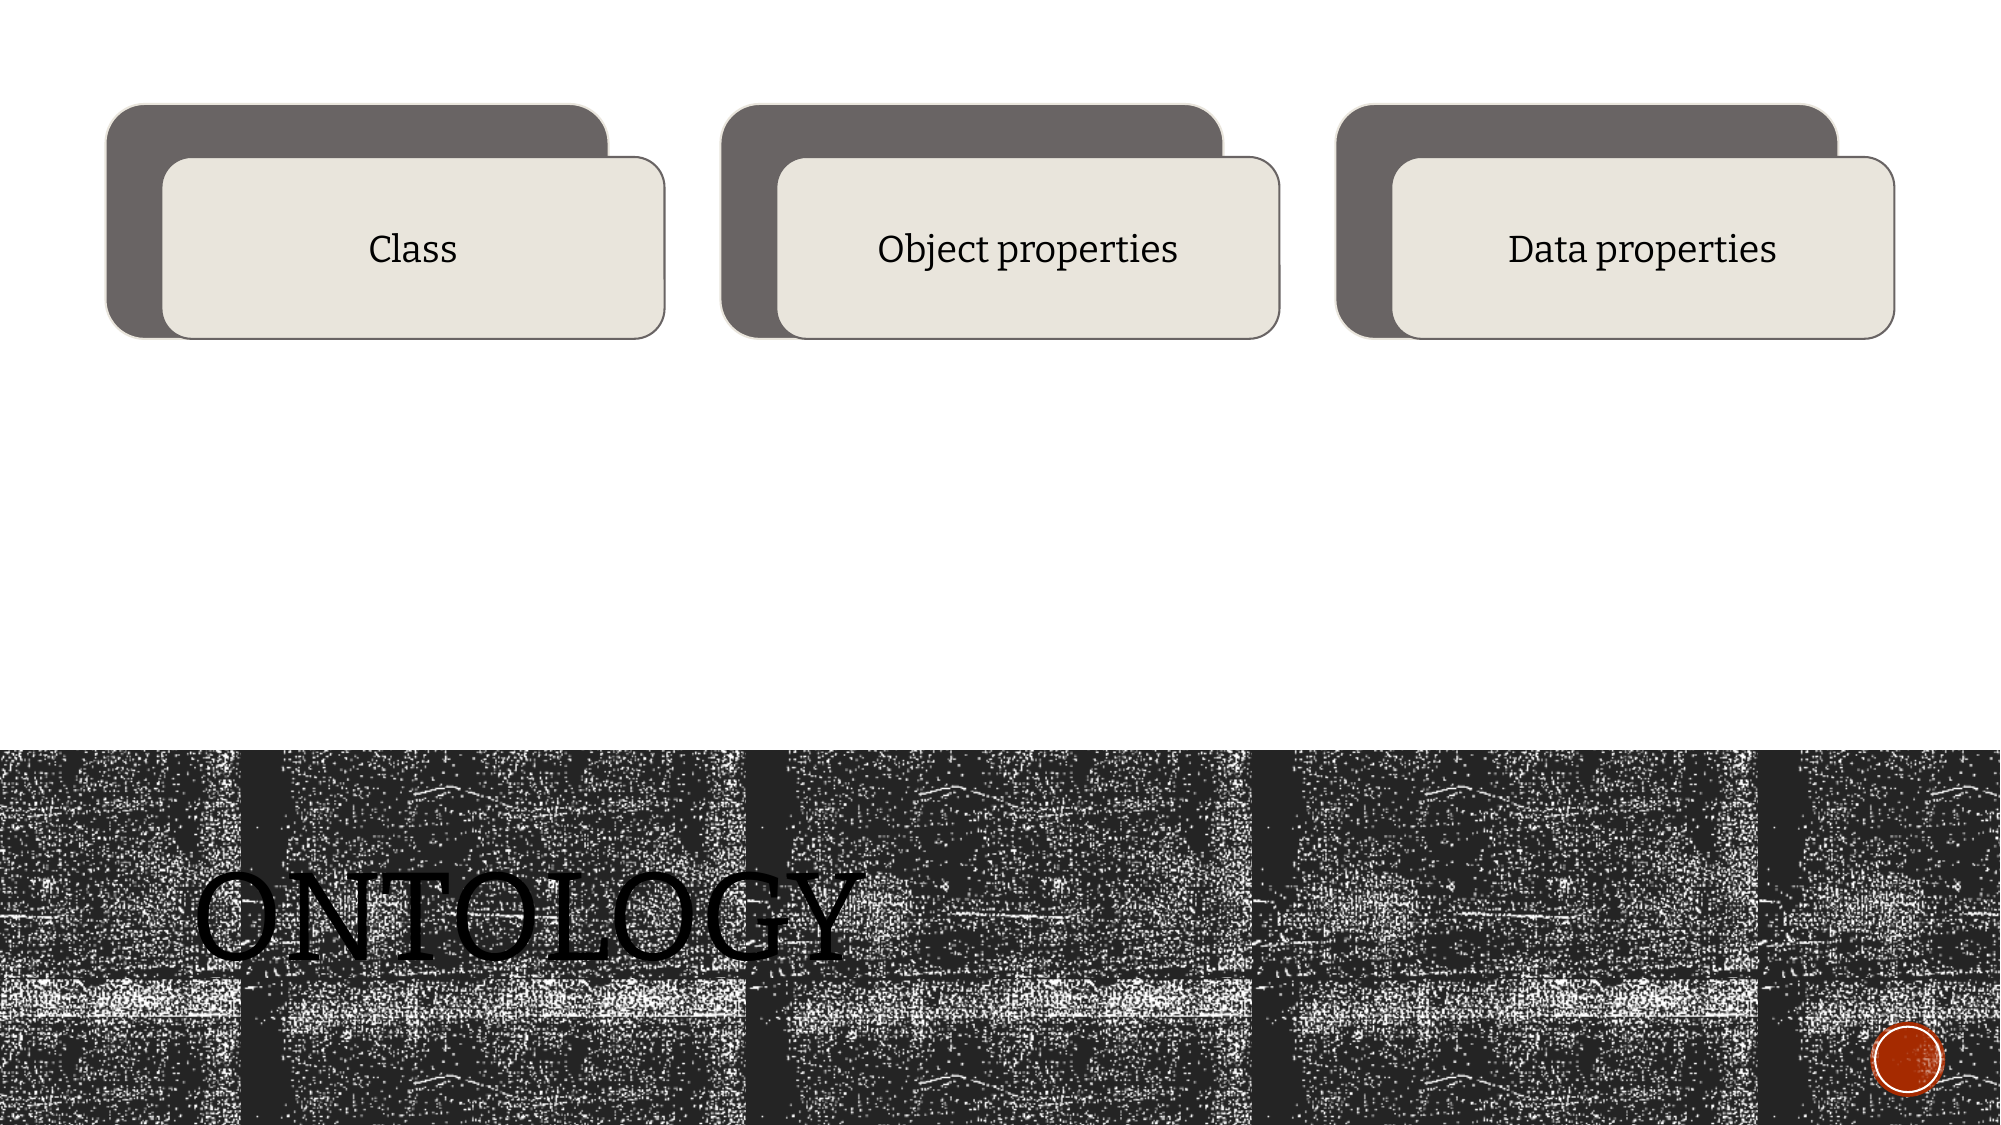

Class
Data properties
Object properties

# Ontology